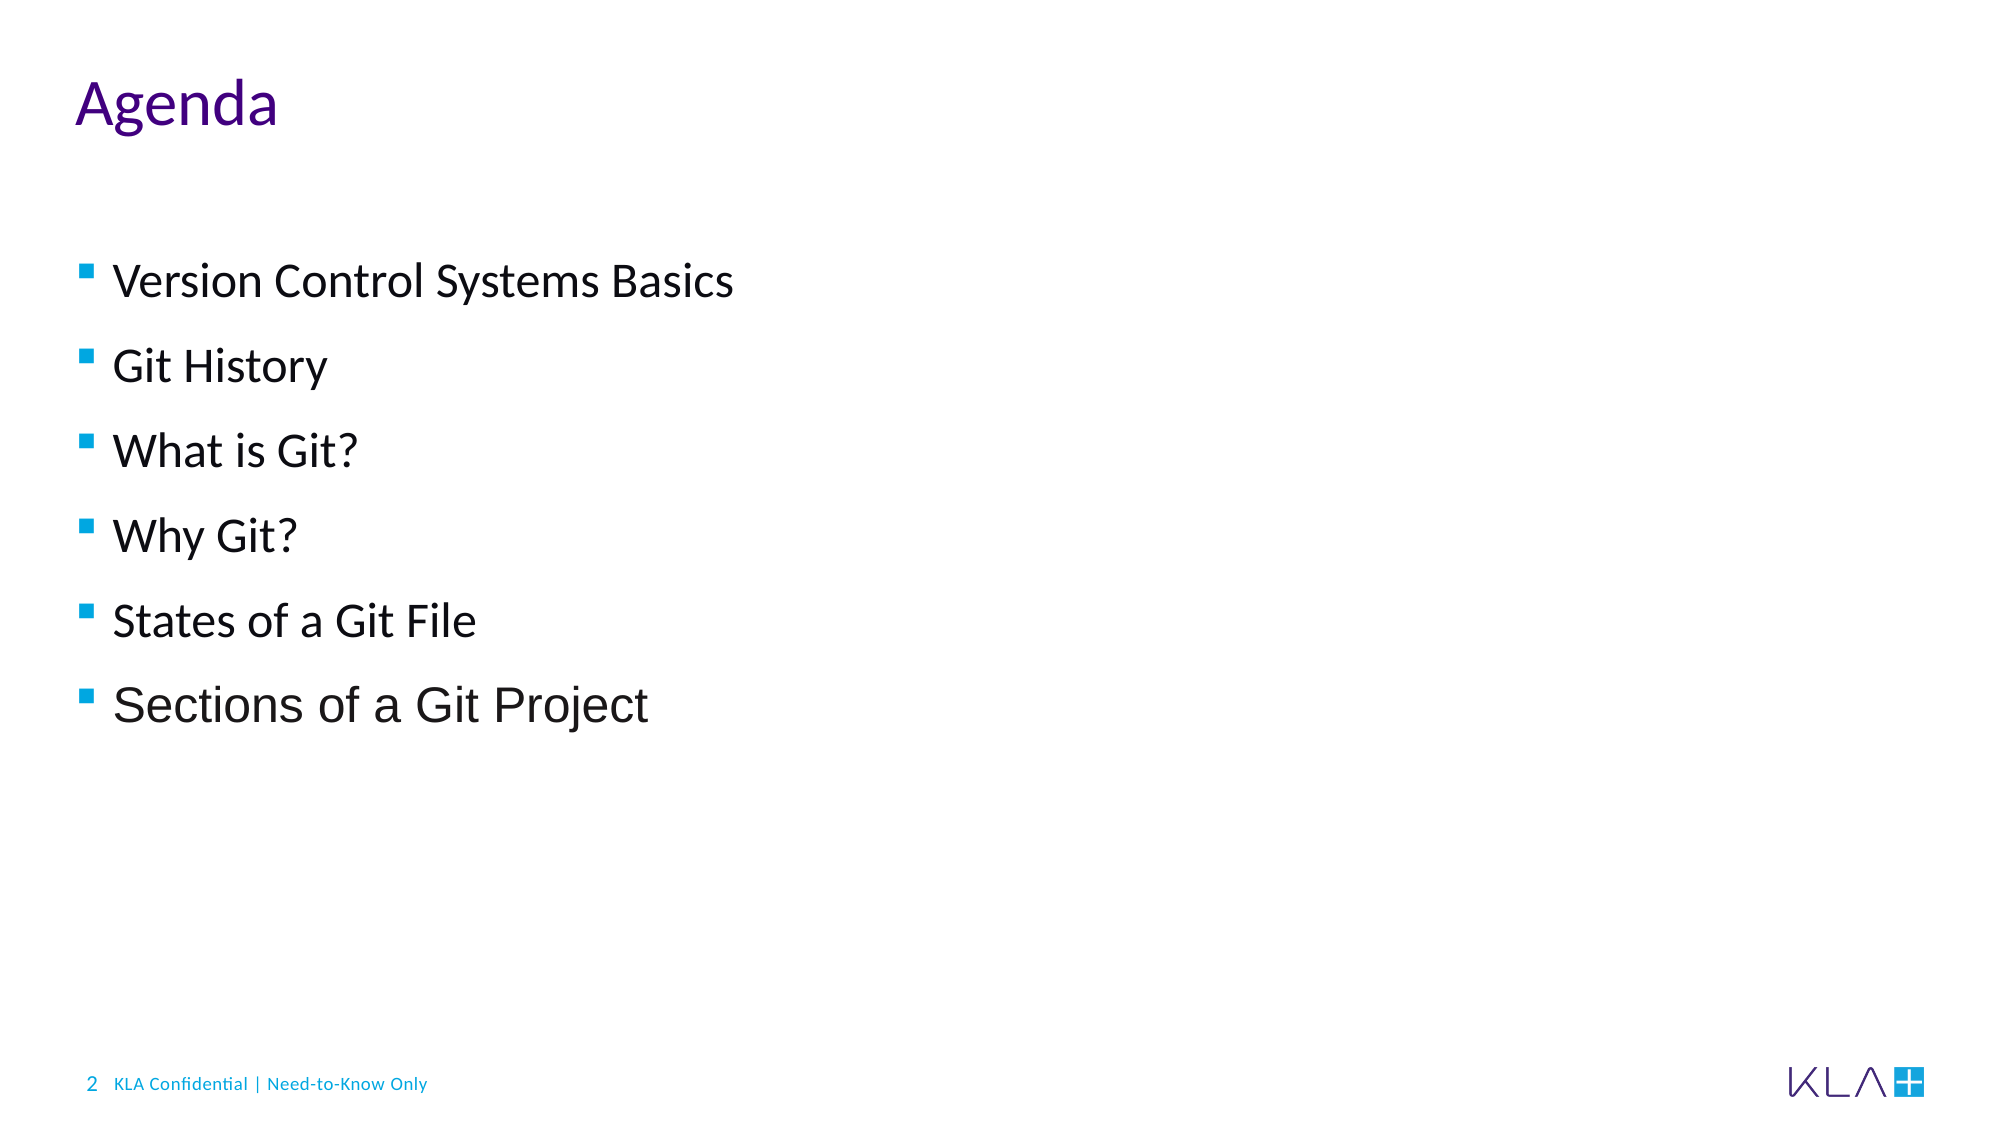

# Agenda
Version Control Systems Basics
Git History
What is Git?
Why Git?
States of a Git File
Sections of a Git Project